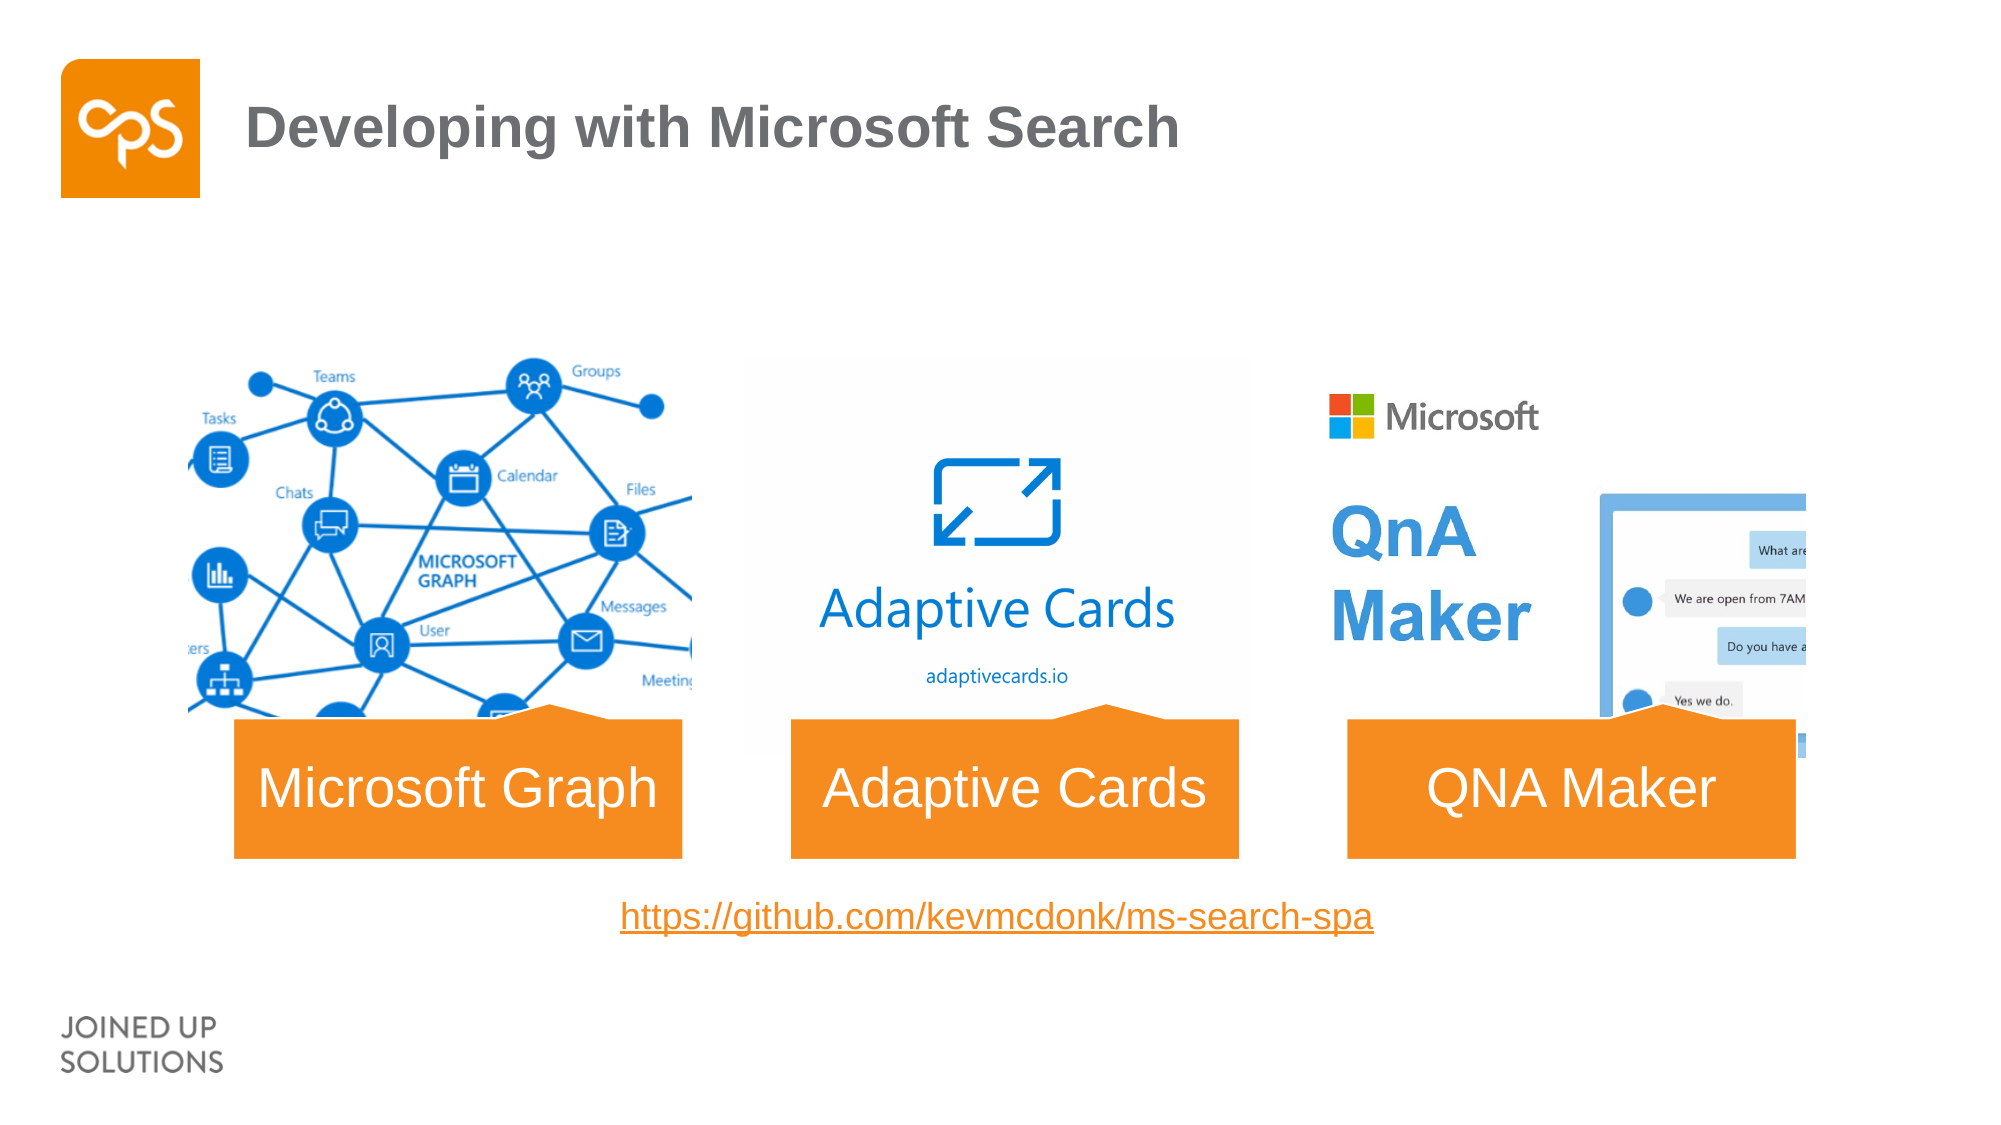

# Developing with Microsoft Search

Microsoft Graph

Adaptive Cards

QNA Maker
https://github.com/kevmcdonk/ms-search-spa